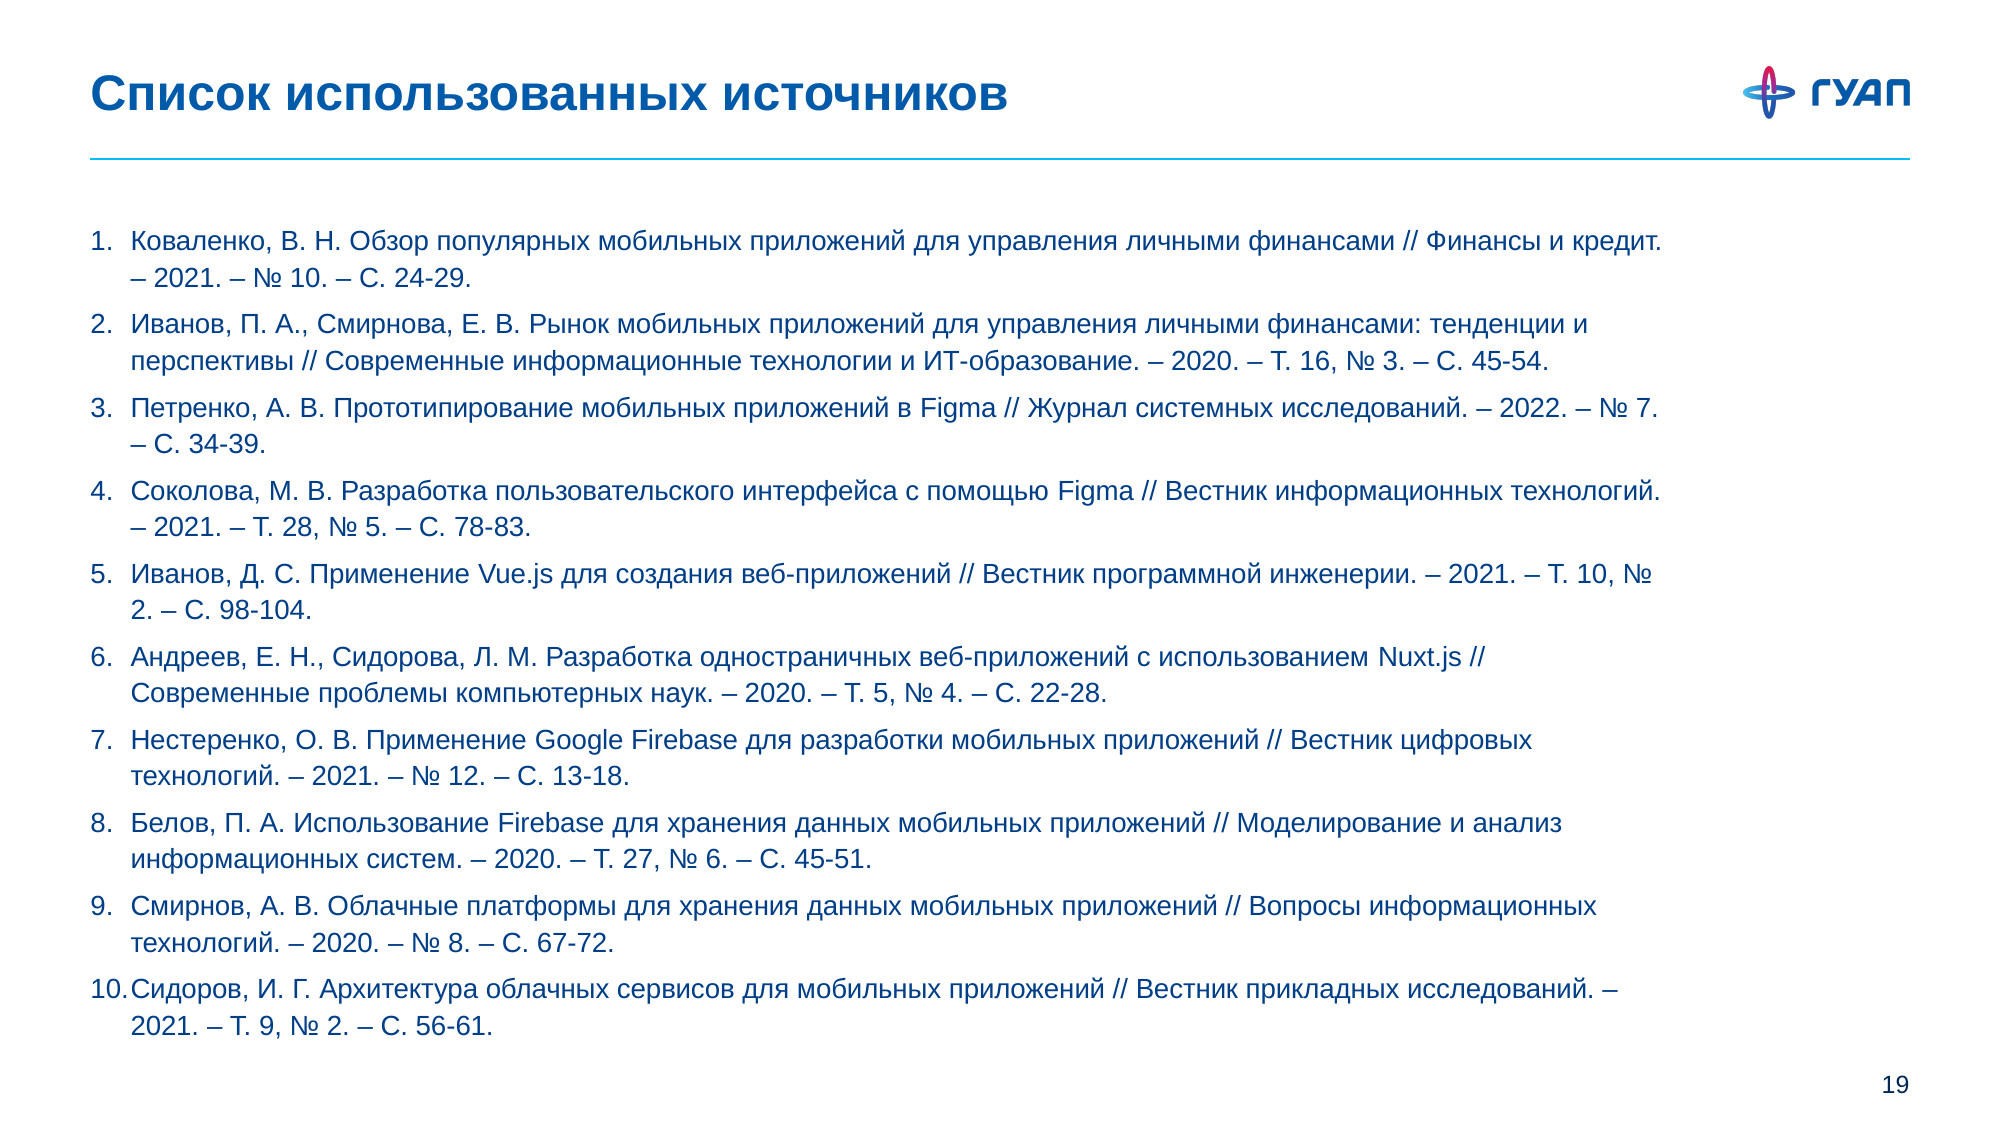

# Список использованных источников
Коваленко, В. Н. Обзор популярных мобильных приложений для управления личными финансами // Финансы и кредит. – 2021. – № 10. – С. 24-29.
Иванов, П. А., Смирнова, Е. В. Рынок мобильных приложений для управления личными финансами: тенденции и перспективы // Современные информационные технологии и ИТ-образование. – 2020. – Т. 16, № 3. – С. 45-54.
Петренко, А. В. Прототипирование мобильных приложений в Figma // Журнал системных исследований. – 2022. – № 7. – С. 34-39.
Соколова, М. В. Разработка пользовательского интерфейса с помощью Figma // Вестник информационных технологий. – 2021. – Т. 28, № 5. – С. 78-83.
Иванов, Д. С. Применение Vue.js для создания веб-приложений // Вестник программной инженерии. – 2021. – Т. 10, № 2. – С. 98-104.
Андреев, Е. Н., Сидорова, Л. М. Разработка одностраничных веб-приложений с использованием Nuxt.js // Современные проблемы компьютерных наук. – 2020. – Т. 5, № 4. – С. 22-28.
Нестеренко, О. В. Применение Google Firebase для разработки мобильных приложений // Вестник цифровых технологий. – 2021. – № 12. – С. 13-18.
Белов, П. А. Использование Firebase для хранения данных мобильных приложений // Моделирование и анализ информационных систем. – 2020. – Т. 27, № 6. – С. 45-51.
Смирнов, А. В. Облачные платформы для хранения данных мобильных приложений // Вопросы информационных технологий. – 2020. – № 8. – С. 67-72.
Сидоров, И. Г. Архитектура облачных сервисов для мобильных приложений // Вестник прикладных исследований. – 2021. – Т. 9, № 2. – С. 56-61.